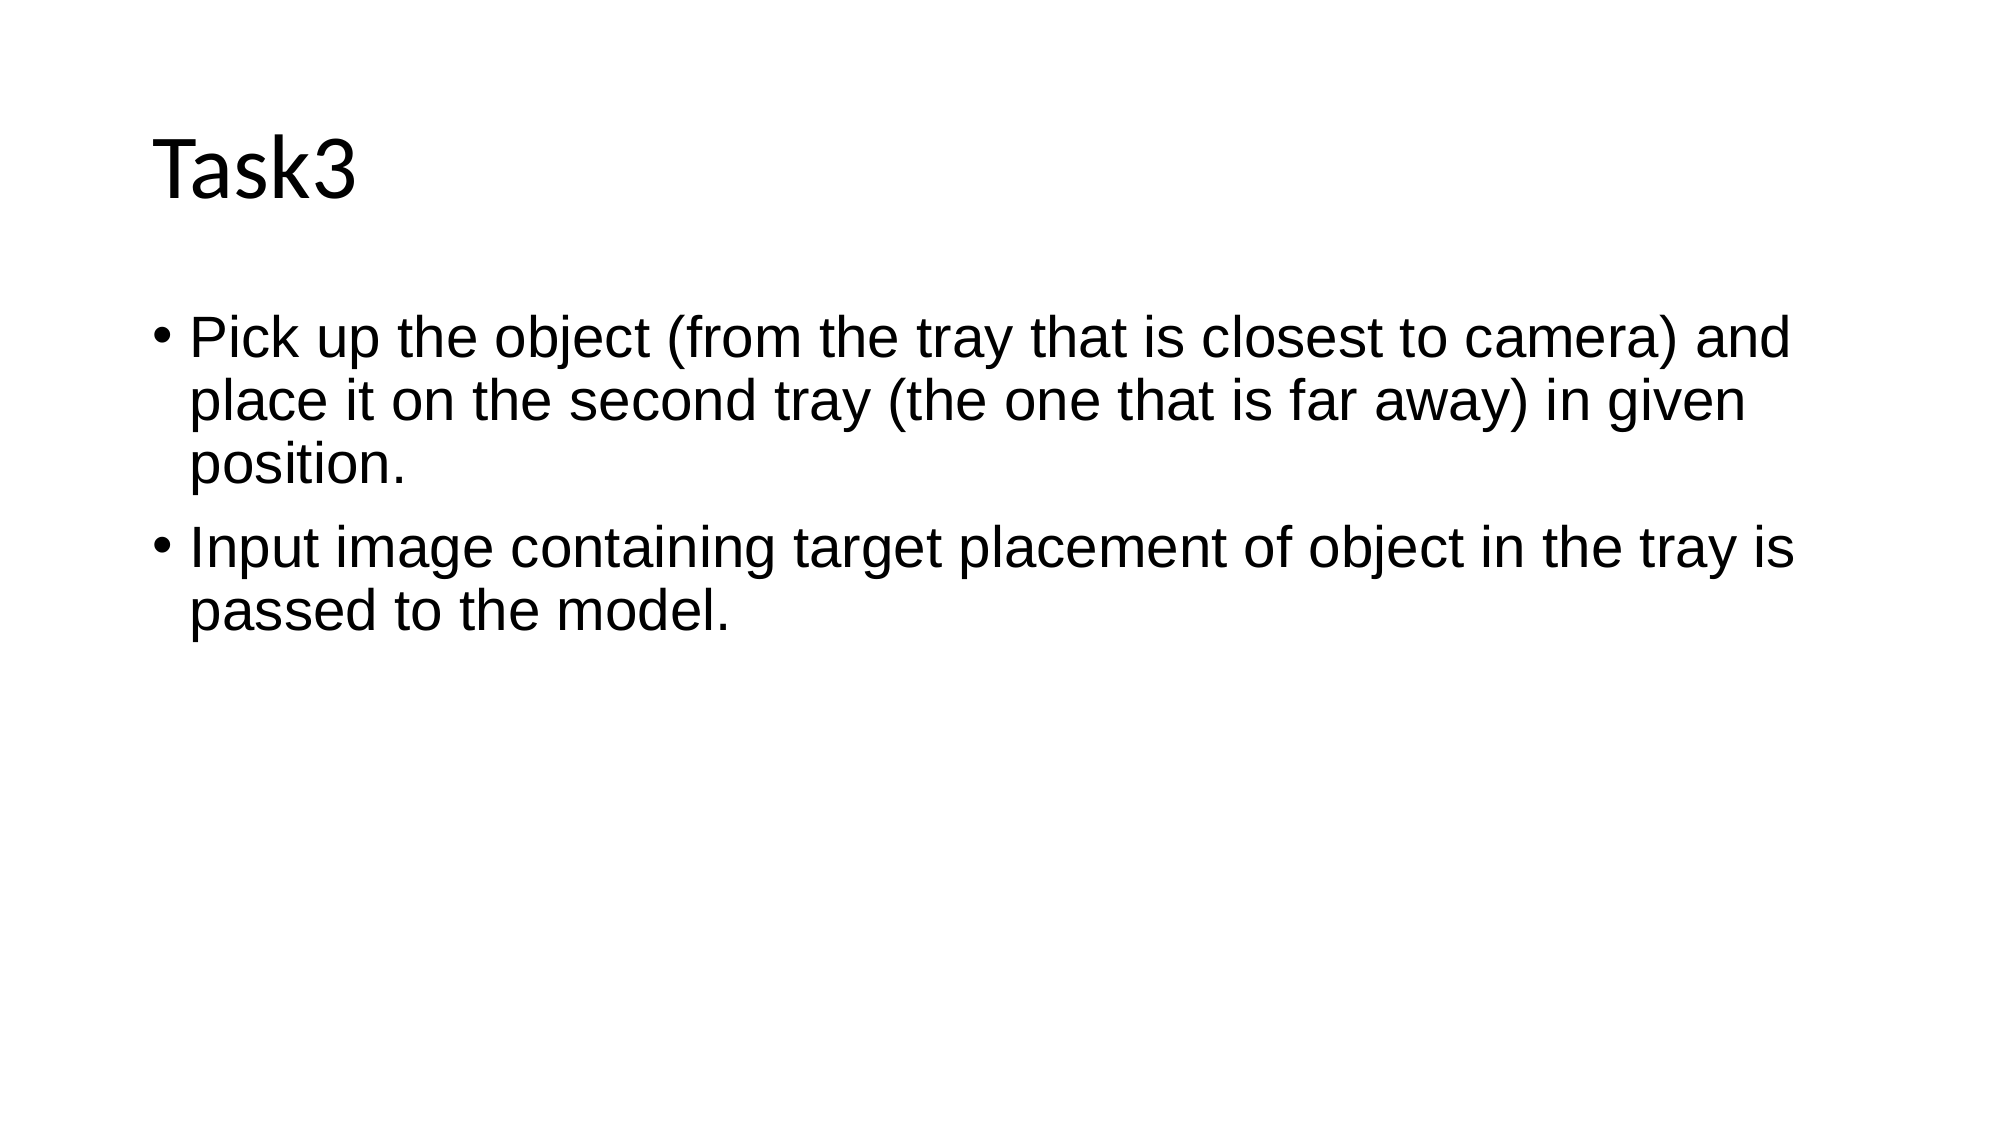

# Task3
Pick up the object (from the tray that is closest to camera) and place it on the second tray (the one that is far away) in given position.
Input image containing target placement of object in the tray is passed to the model.